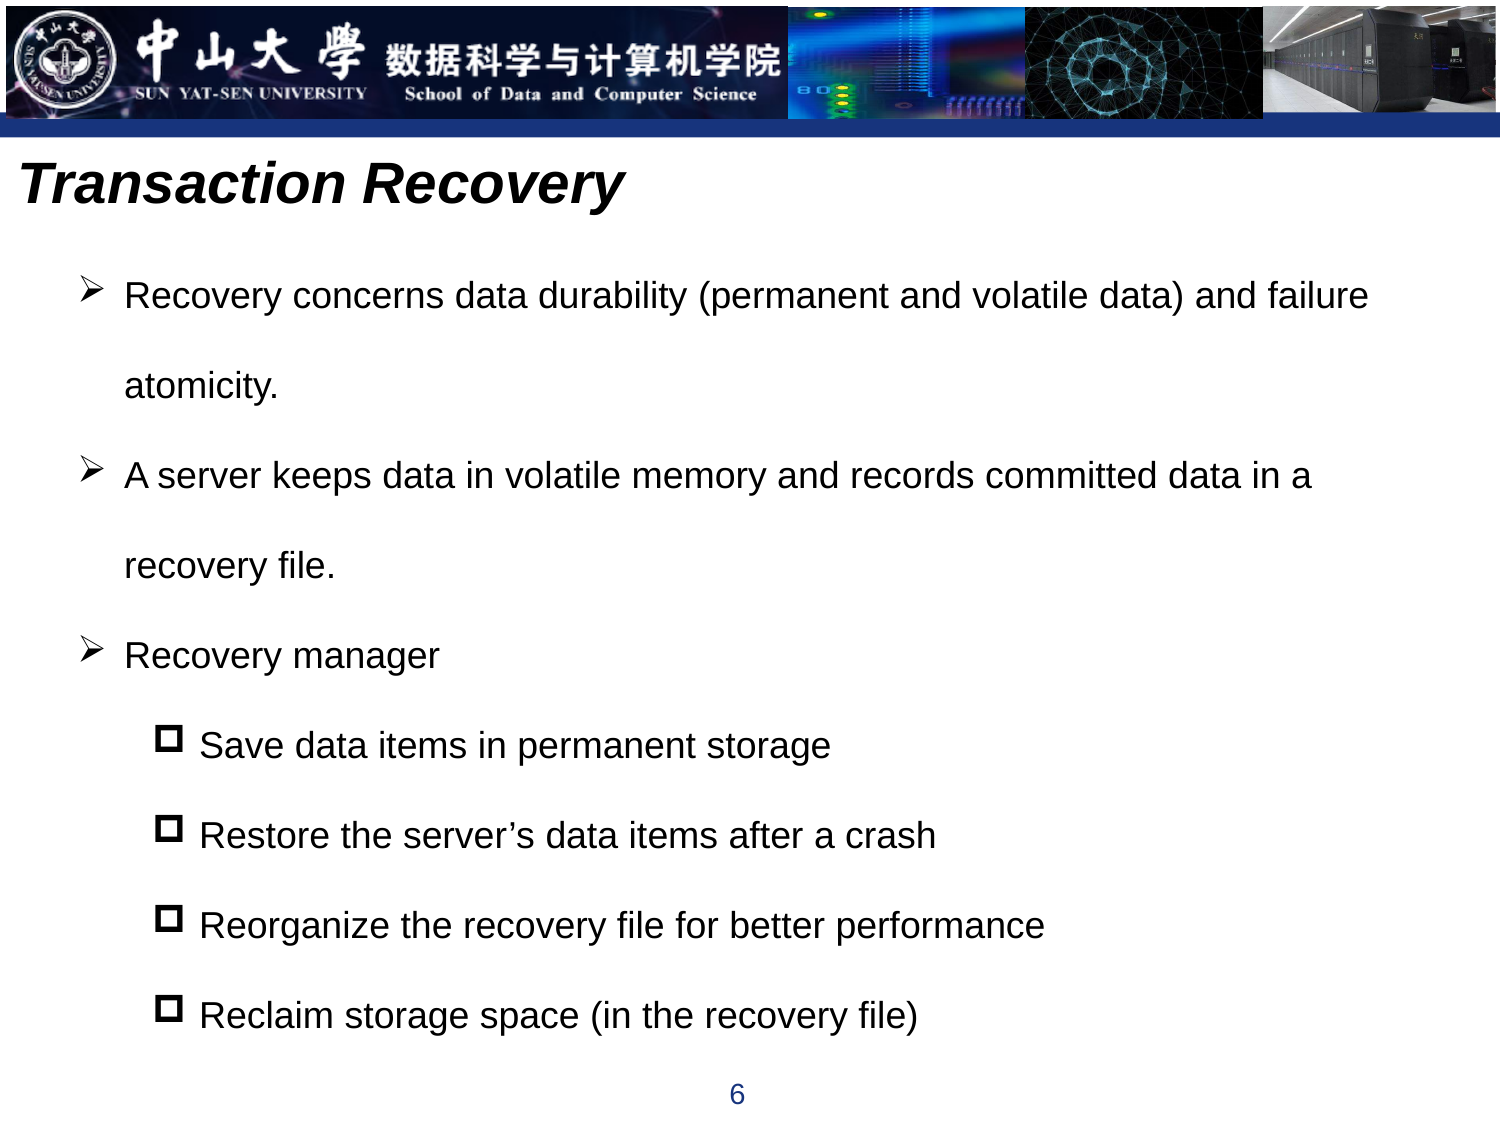

Transaction Recovery
Recovery concerns data durability (permanent and volatile data) and failure atomicity.
A server keeps data in volatile memory and records committed data in a recovery file.
Recovery manager
Save data items in permanent storage
Restore the server’s data items after a crash
Reorganize the recovery file for better performance
Reclaim storage space (in the recovery file)
6